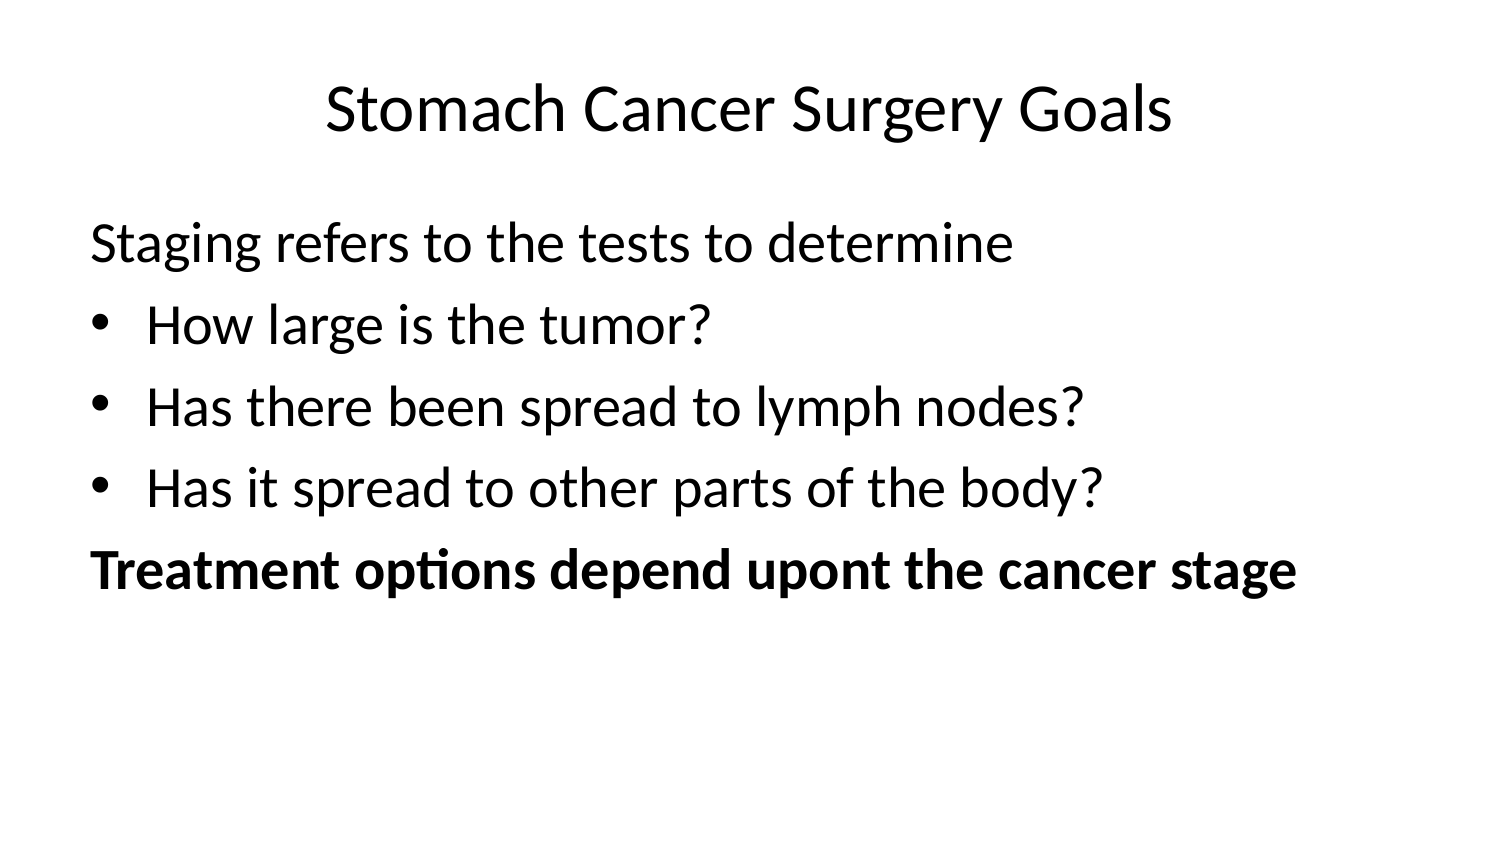

# Stomach Cancer Surgery Goals
Staging refers to the tests to determine
How large is the tumor?
Has there been spread to lymph nodes?
Has it spread to other parts of the body?
Treatment options depend upont the cancer stage